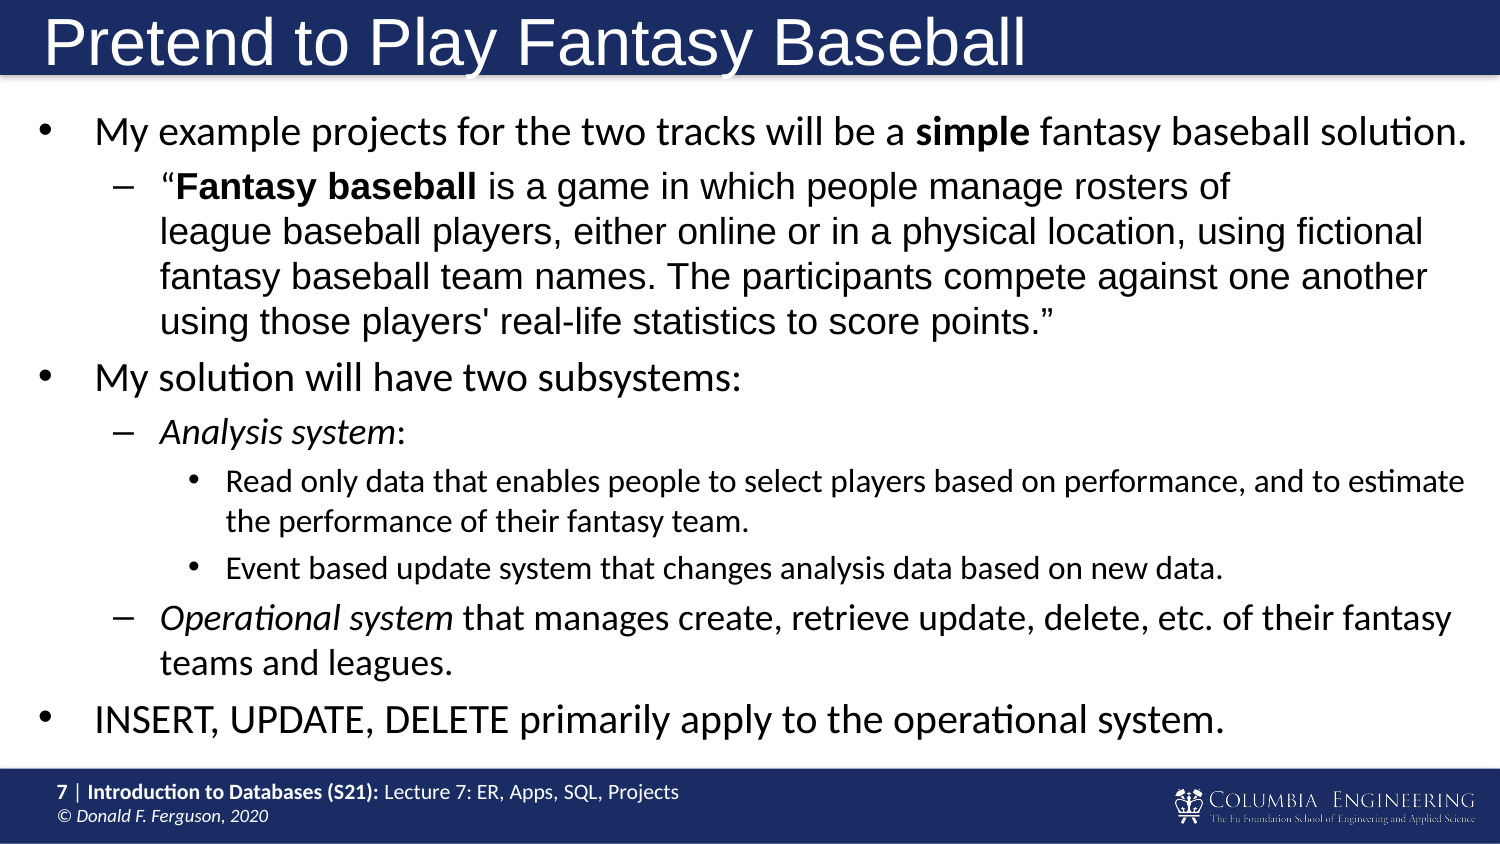

# Pretend to Play Fantasy Baseball
My example projects for the two tracks will be a simple fantasy baseball solution.
“Fantasy baseball is a game in which people manage rosters of league baseball players, either online or in a physical location, using fictional fantasy baseball team names. The participants compete against one another using those players' real-life statistics to score points.”
My solution will have two subsystems:
Analysis system:
Read only data that enables people to select players based on performance, and to estimate the performance of their fantasy team.
Event based update system that changes analysis data based on new data.
Operational system that manages create, retrieve update, delete, etc. of their fantasy teams and leagues.
INSERT, UPDATE, DELETE primarily apply to the operational system.